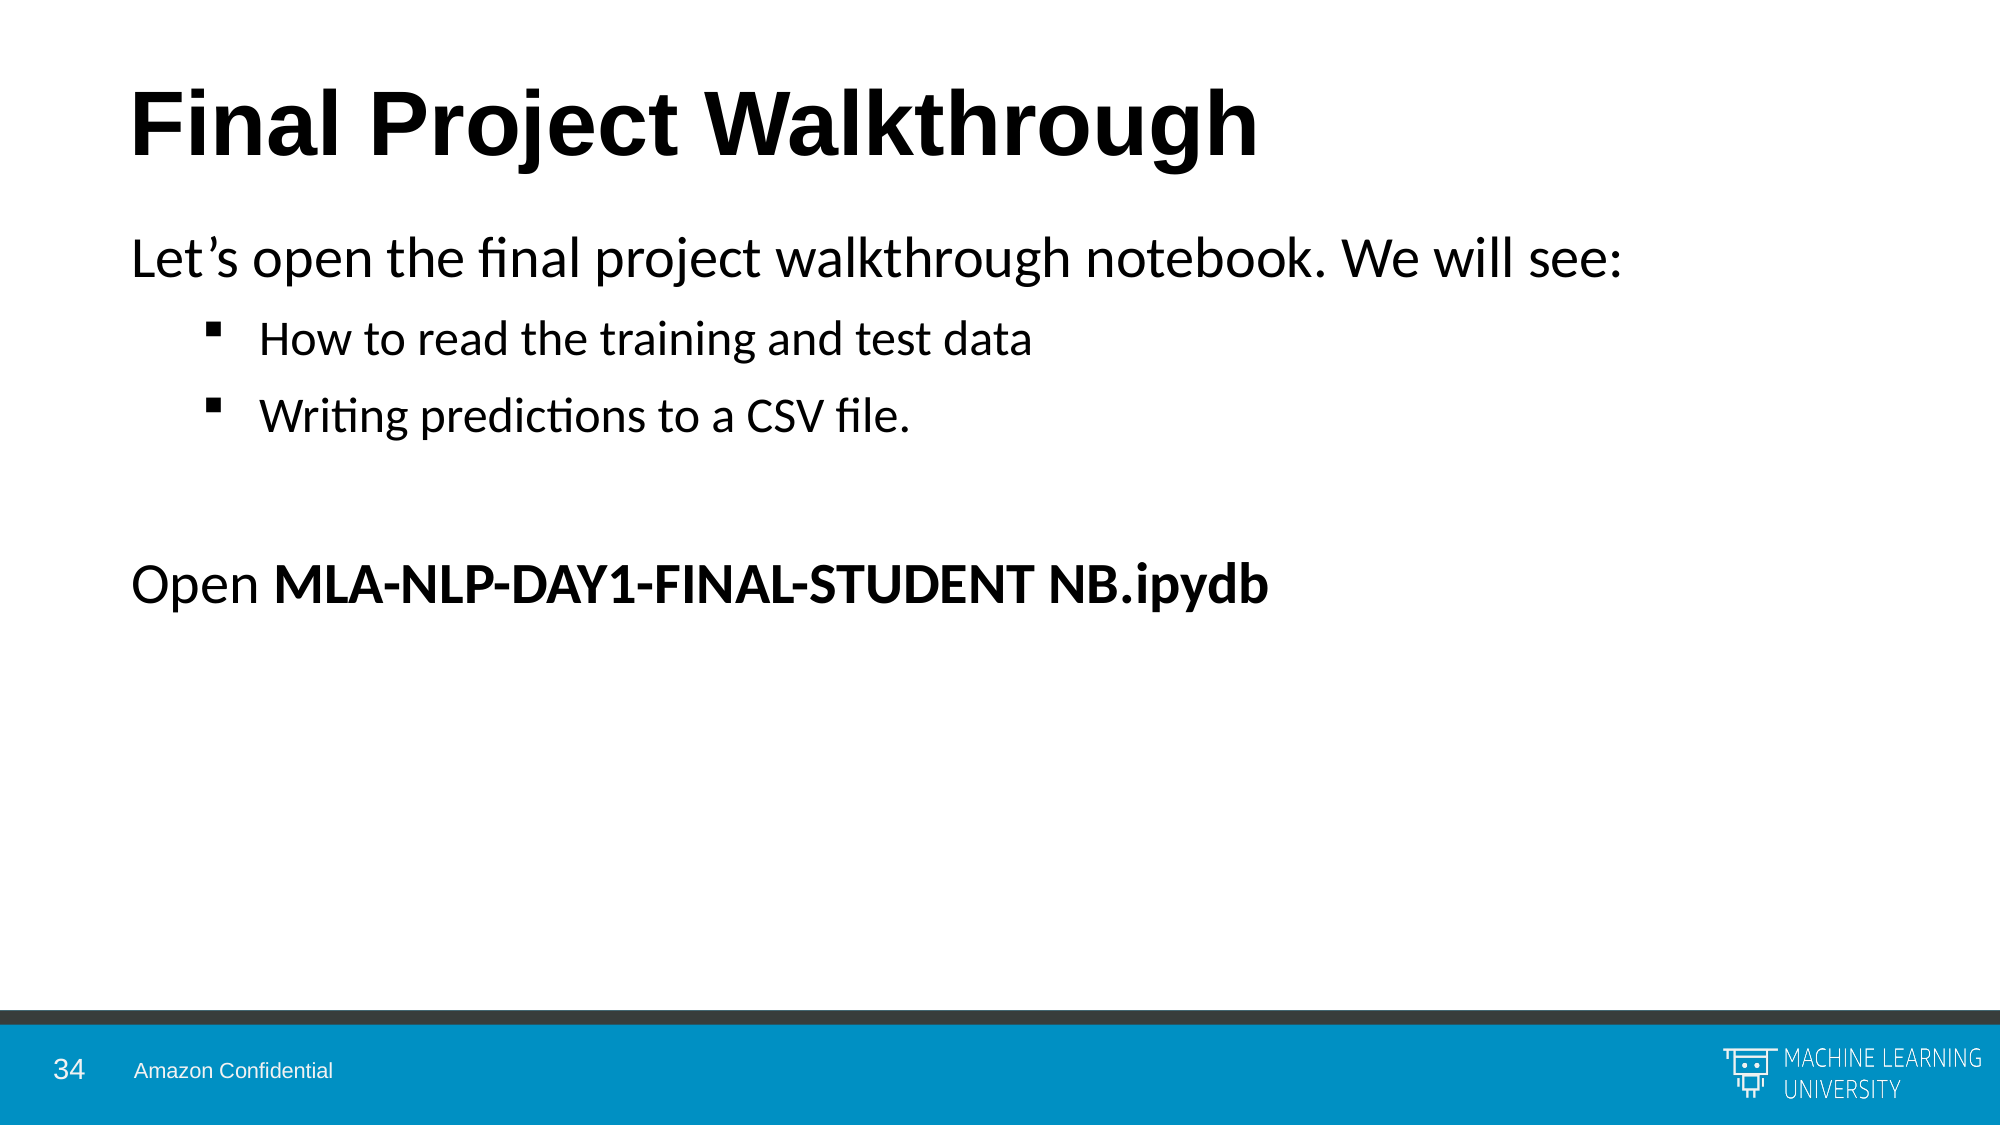

# Final Project Walkthrough
Let’s open the final project walkthrough notebook. We will see:
How to read the training and test data
Writing predictions to a CSV file.

Open MLA-NLP-DAY1-FINAL-STUDENT NB.ipydb